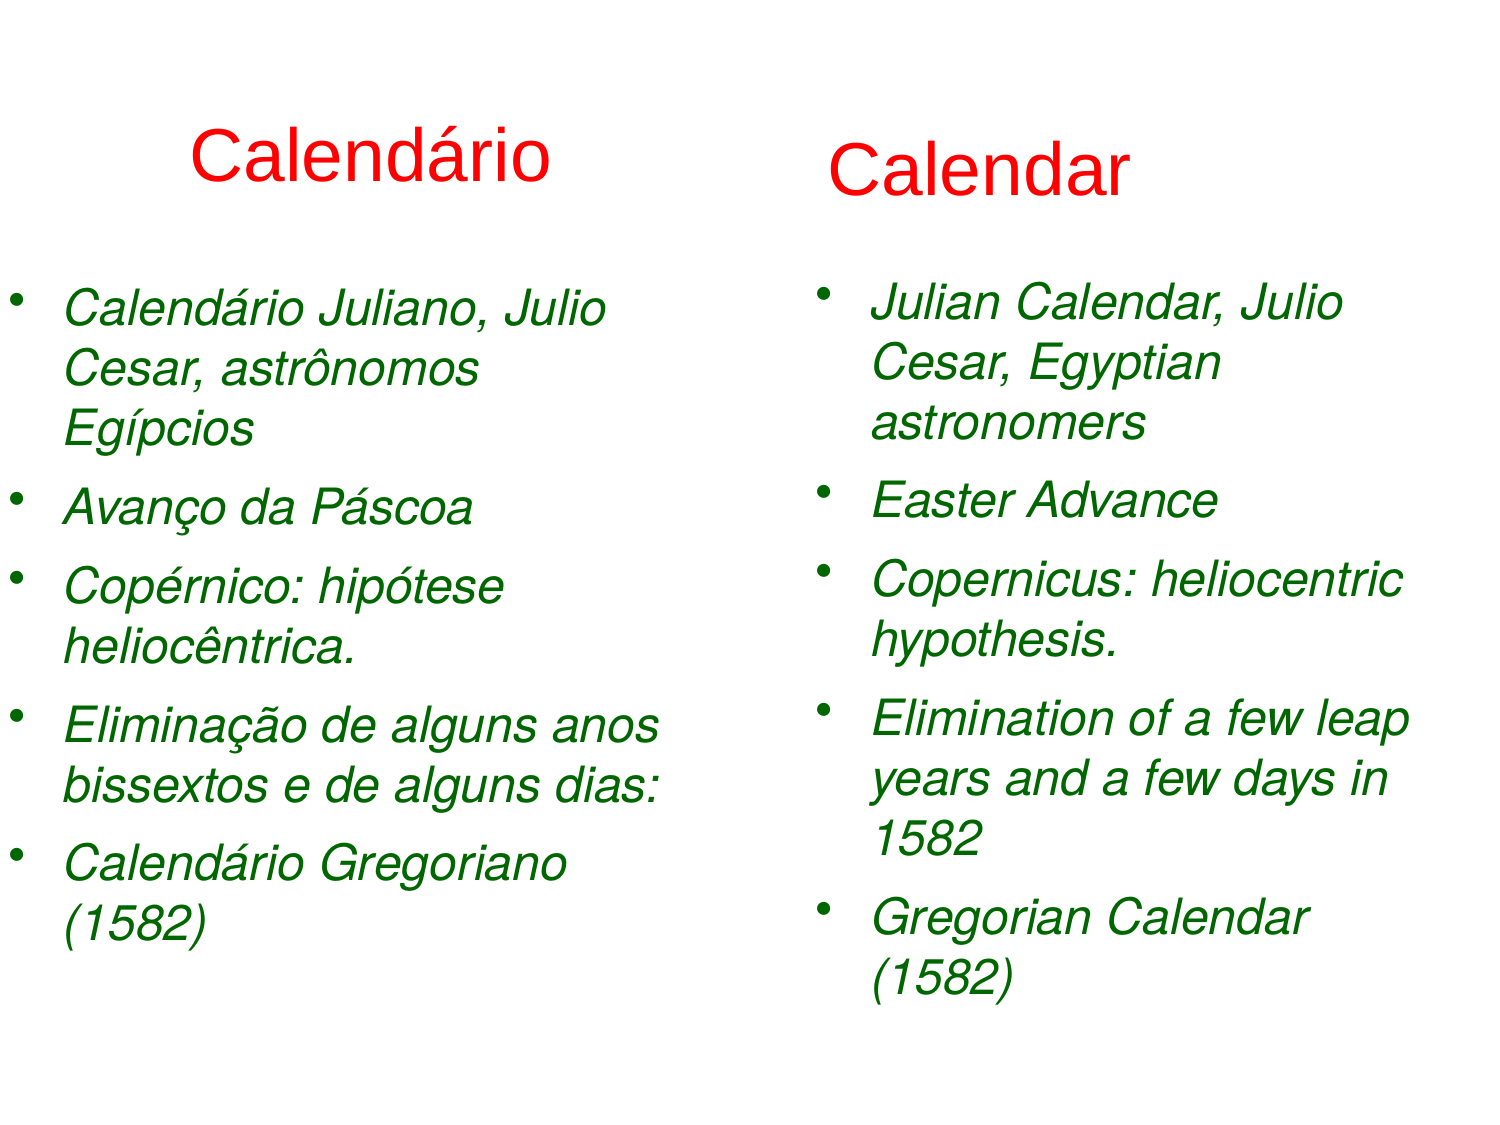

Calendário
Calendar
Julian Calendar, Julio Cesar, Egyptian astronomers
Easter Advance
Copernicus: heliocentric hypothesis.
Elimination of a few leap years and a few days in 1582
Gregorian Calendar (1582)

Calendário Juliano, Julio Cesar, astrônomos Egípcios
Avanço da Páscoa
Copérnico: hipótese heliocêntrica.
Eliminação de alguns anos bissextos e de alguns dias:
Calendário Gregoriano (1582)